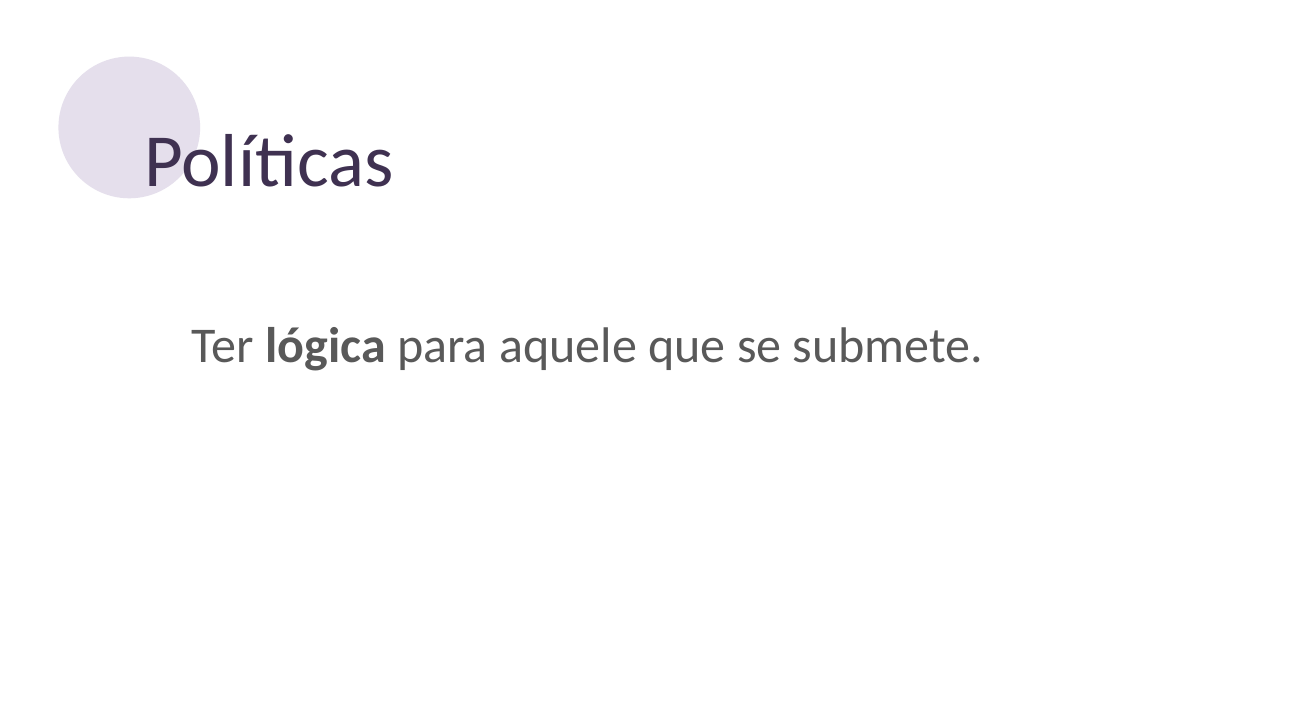

Políticas
Ter lógica para aquele que se submete.